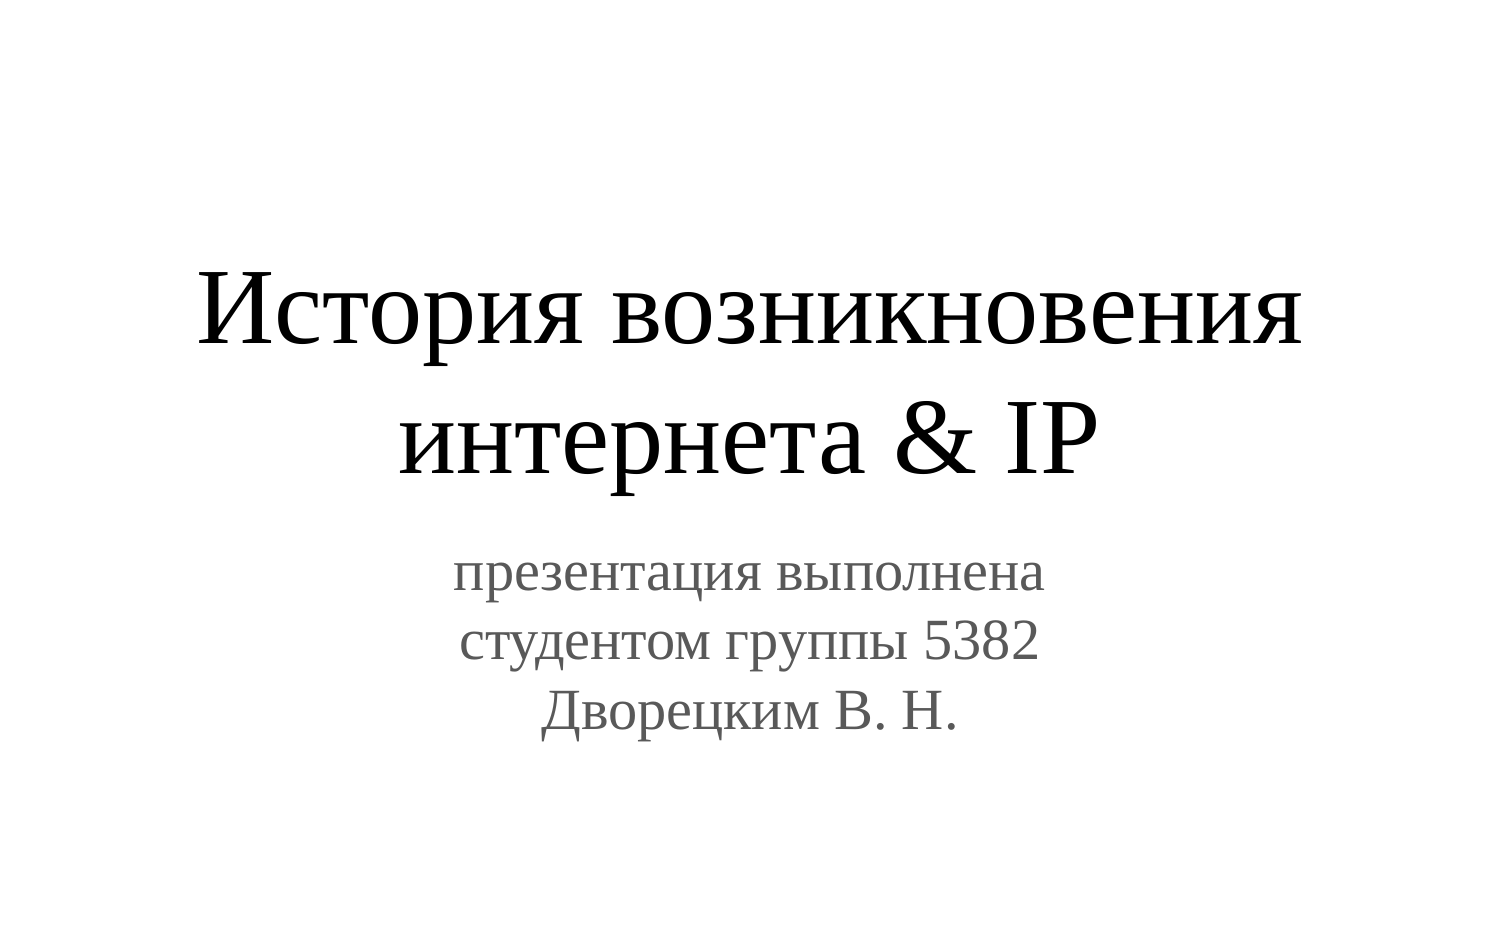

# История возникновения интернета & IP
презентация выполнена
студентом группы 5382
Дворецким В. Н.